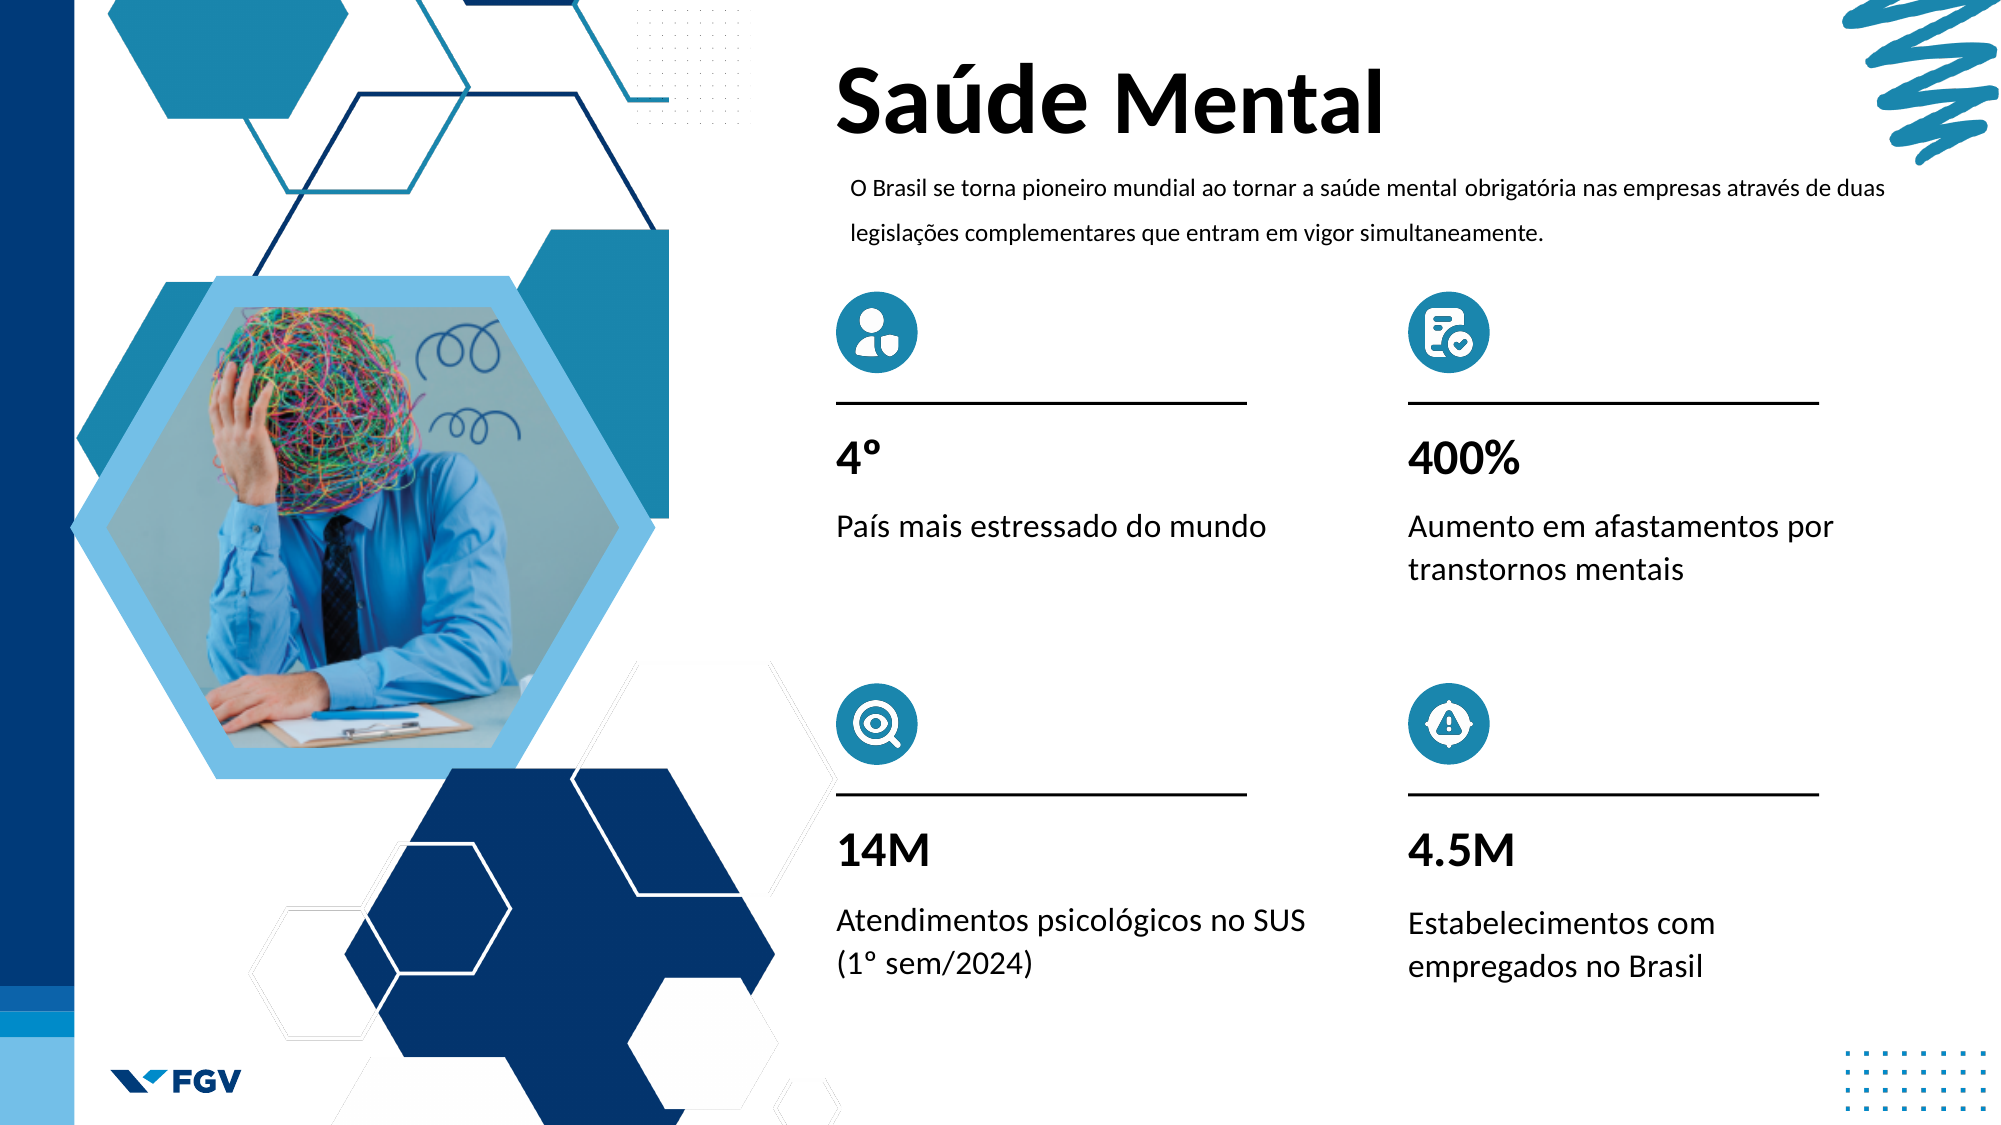

Saúde Mental
O Brasil se torna pioneiro mundial ao tornar a saúde mental obrigatória nas empresas através de duas legislações complementares que entram em vigor simultaneamente.

4º
400%
País mais estressado do mundo
Aumento em afastamentos por transtornos mentais

14M
4.5M
Atendimentos psicológicos no SUS (1º sem/2024)
Estabelecimentos com empregados no Brasil